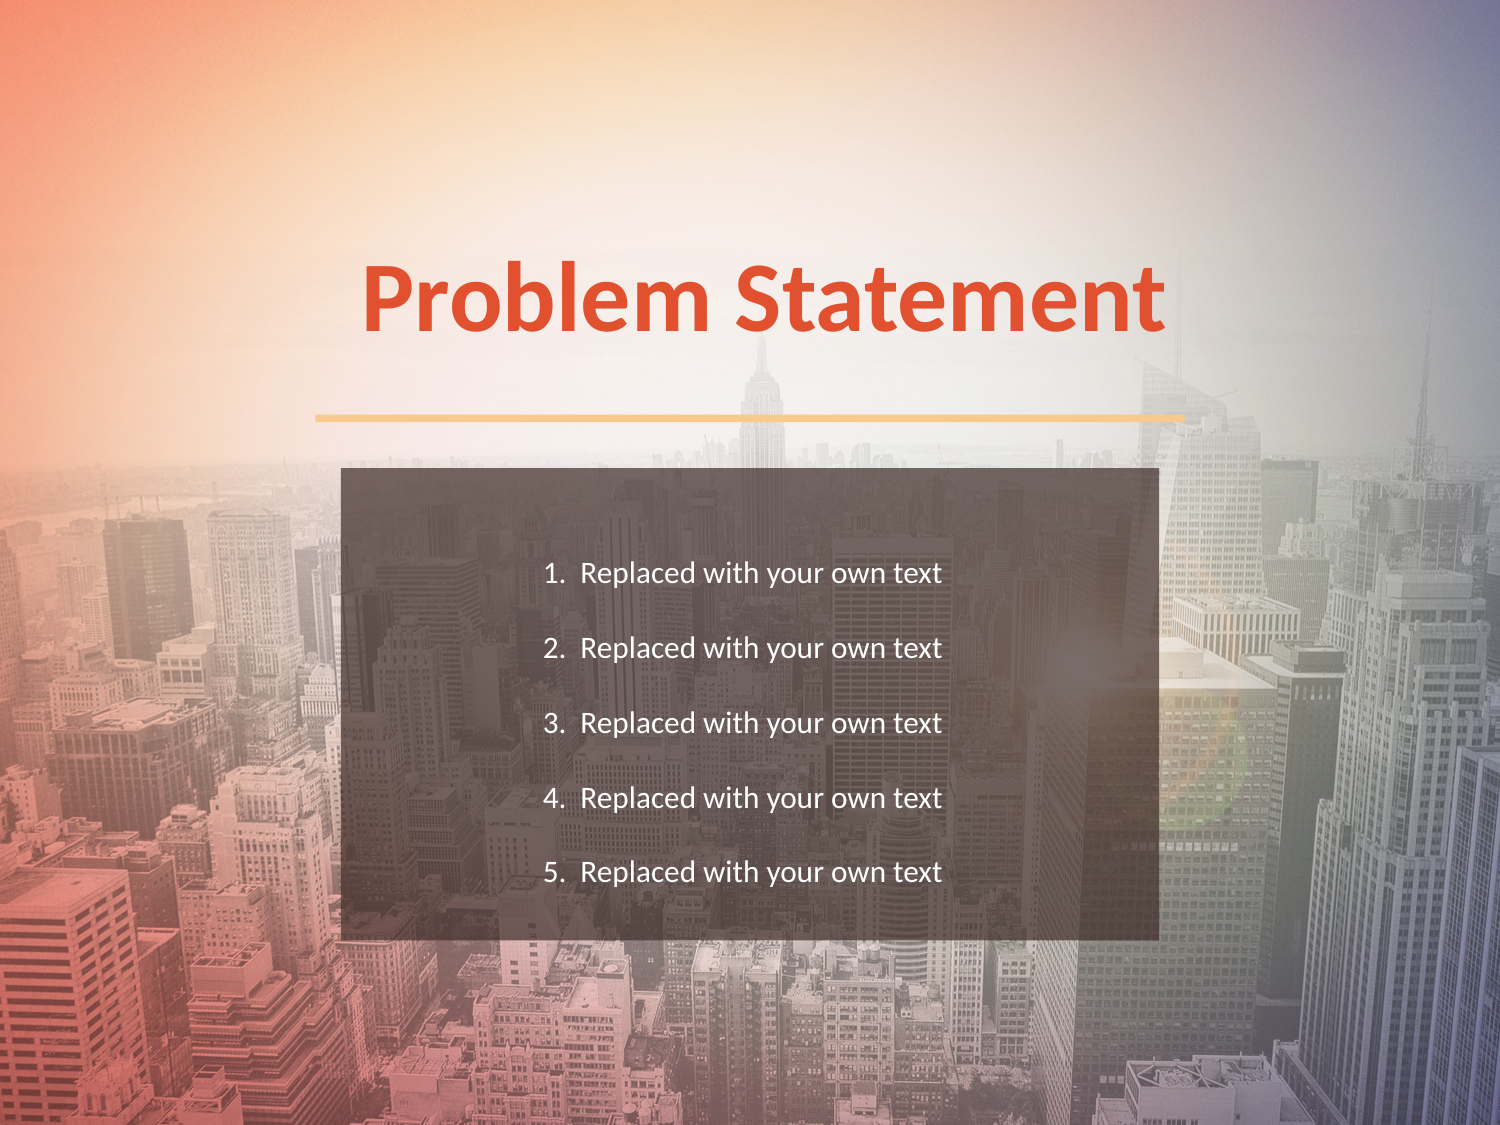

Problem Statement

Replaced with your own text
Replaced with your own text
Replaced with your own text
Replaced with your own text
Replaced with your own text